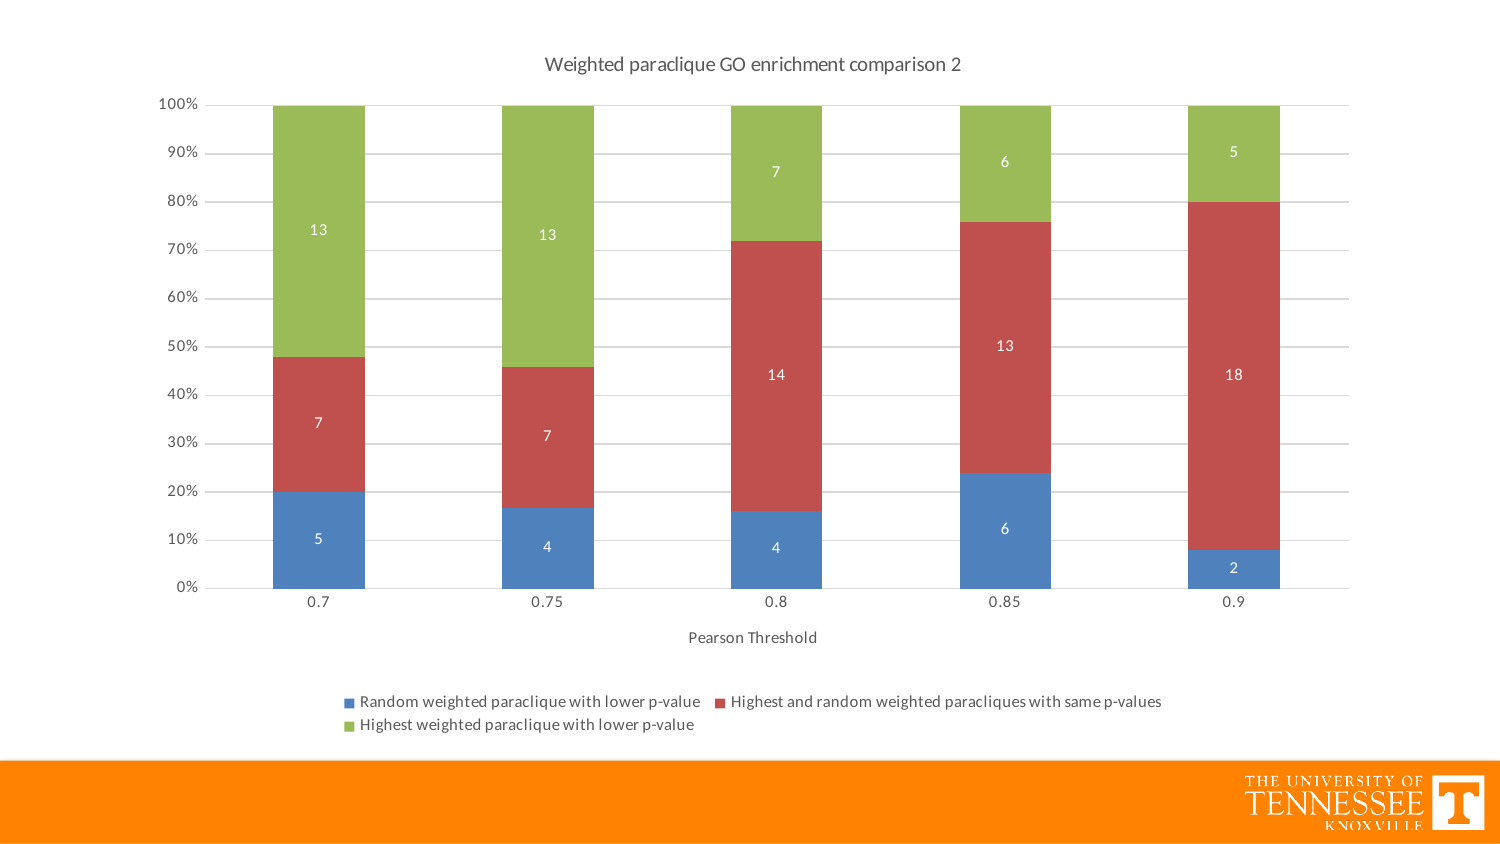

### Chart: Weighted paraclique GO enrichment comparison 2

| Category | Random weighted paraclique with lower p-value  | Highest and random weighted paracliques with same p-values | Highest weighted paraclique with lower p-value |
|---|---|---|---|
| 0.7 | 5.0 | 7.0 | 13.0 |
| 0.75 | 4.0 | 7.0 | 13.0 |
| 0.8 | 4.0 | 14.0 | 7.0 |
| 0.85 | 6.0 | 13.0 | 6.0 |
| 0.9 | 2.0 | 18.0 | 5.0 |